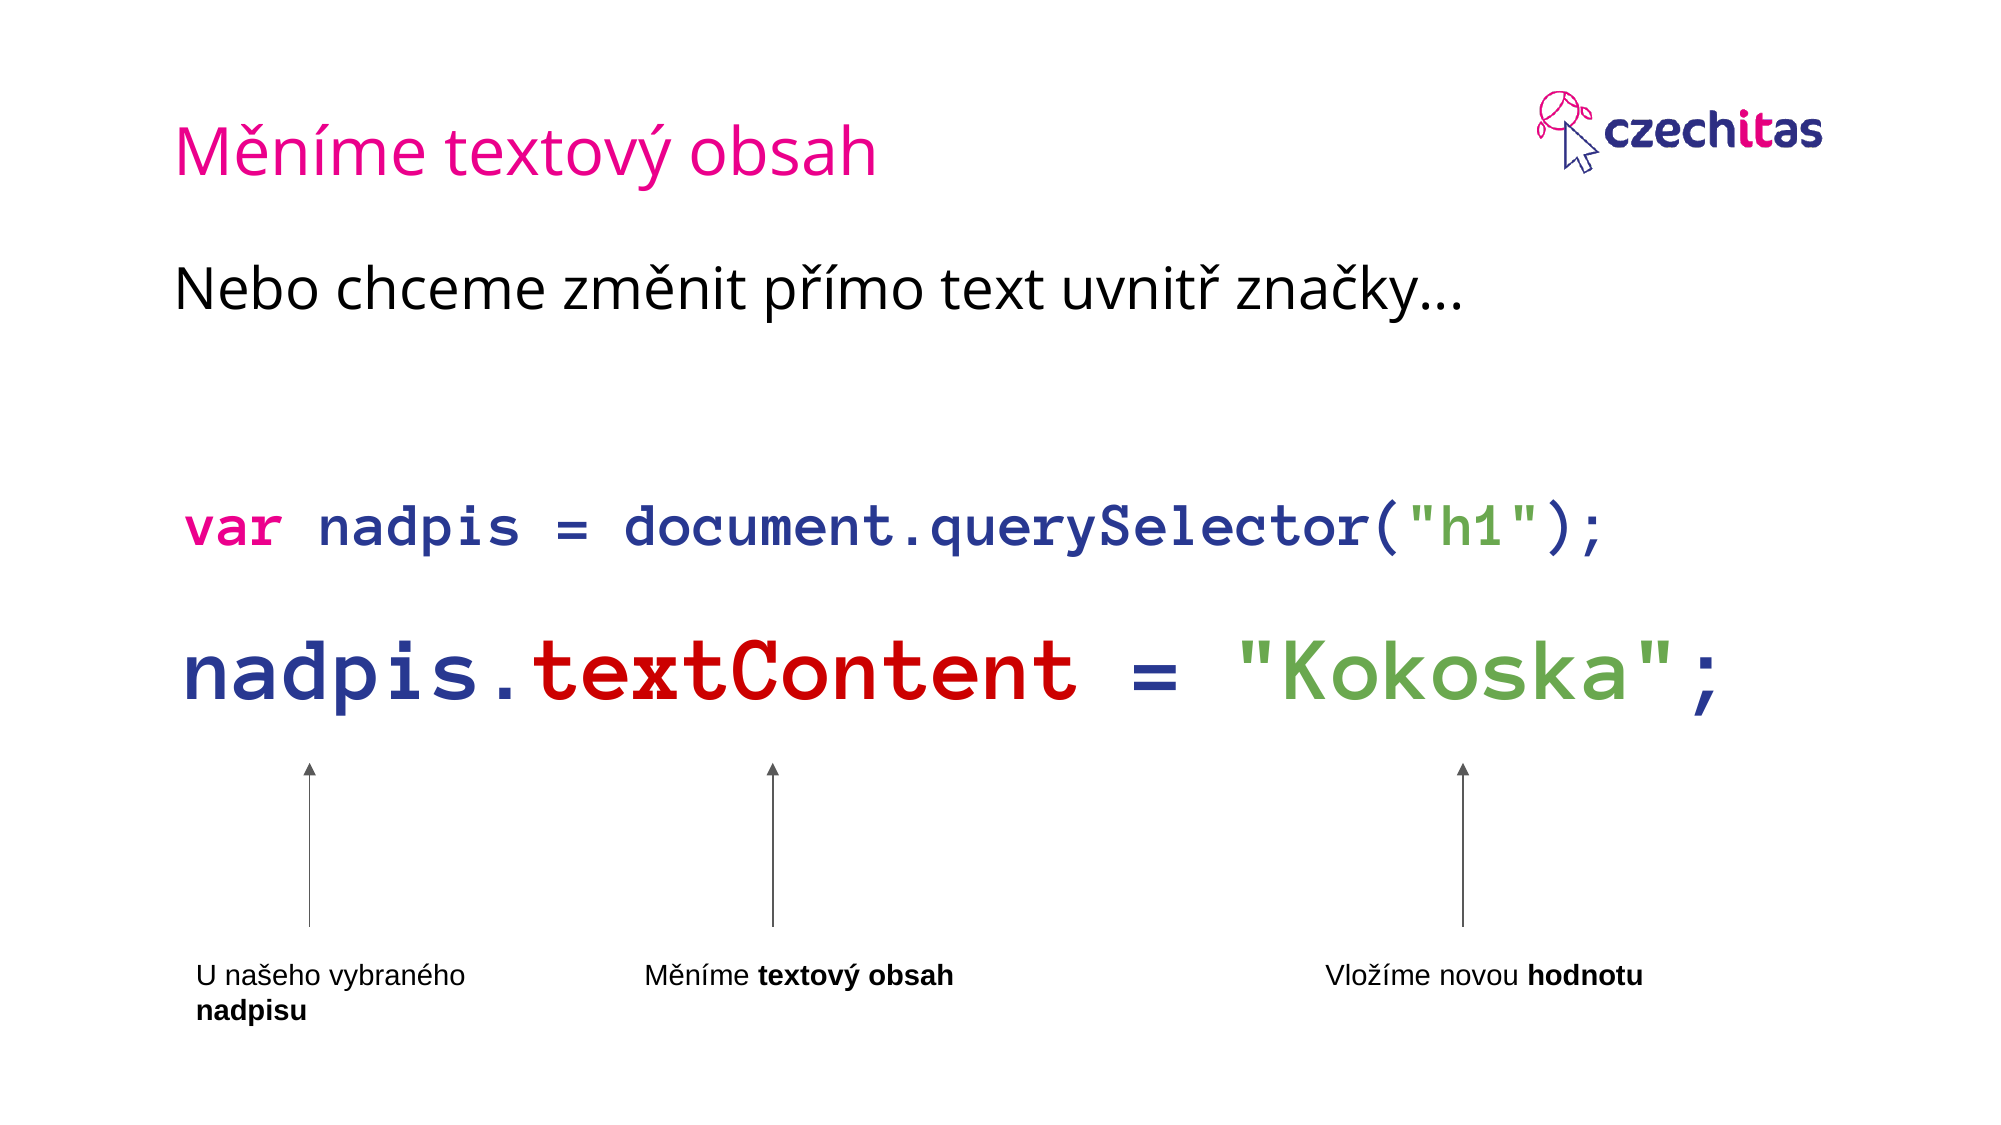

Měníme textový obsah
Nebo chceme změnit přímo text uvnitř značky...
var nadpis = document.querySelector("h1");
nadpis.textContent = "Kokoska";

U našeho vybraného
nadpisu
Měníme textový obsah
Vložíme novou hodnotu